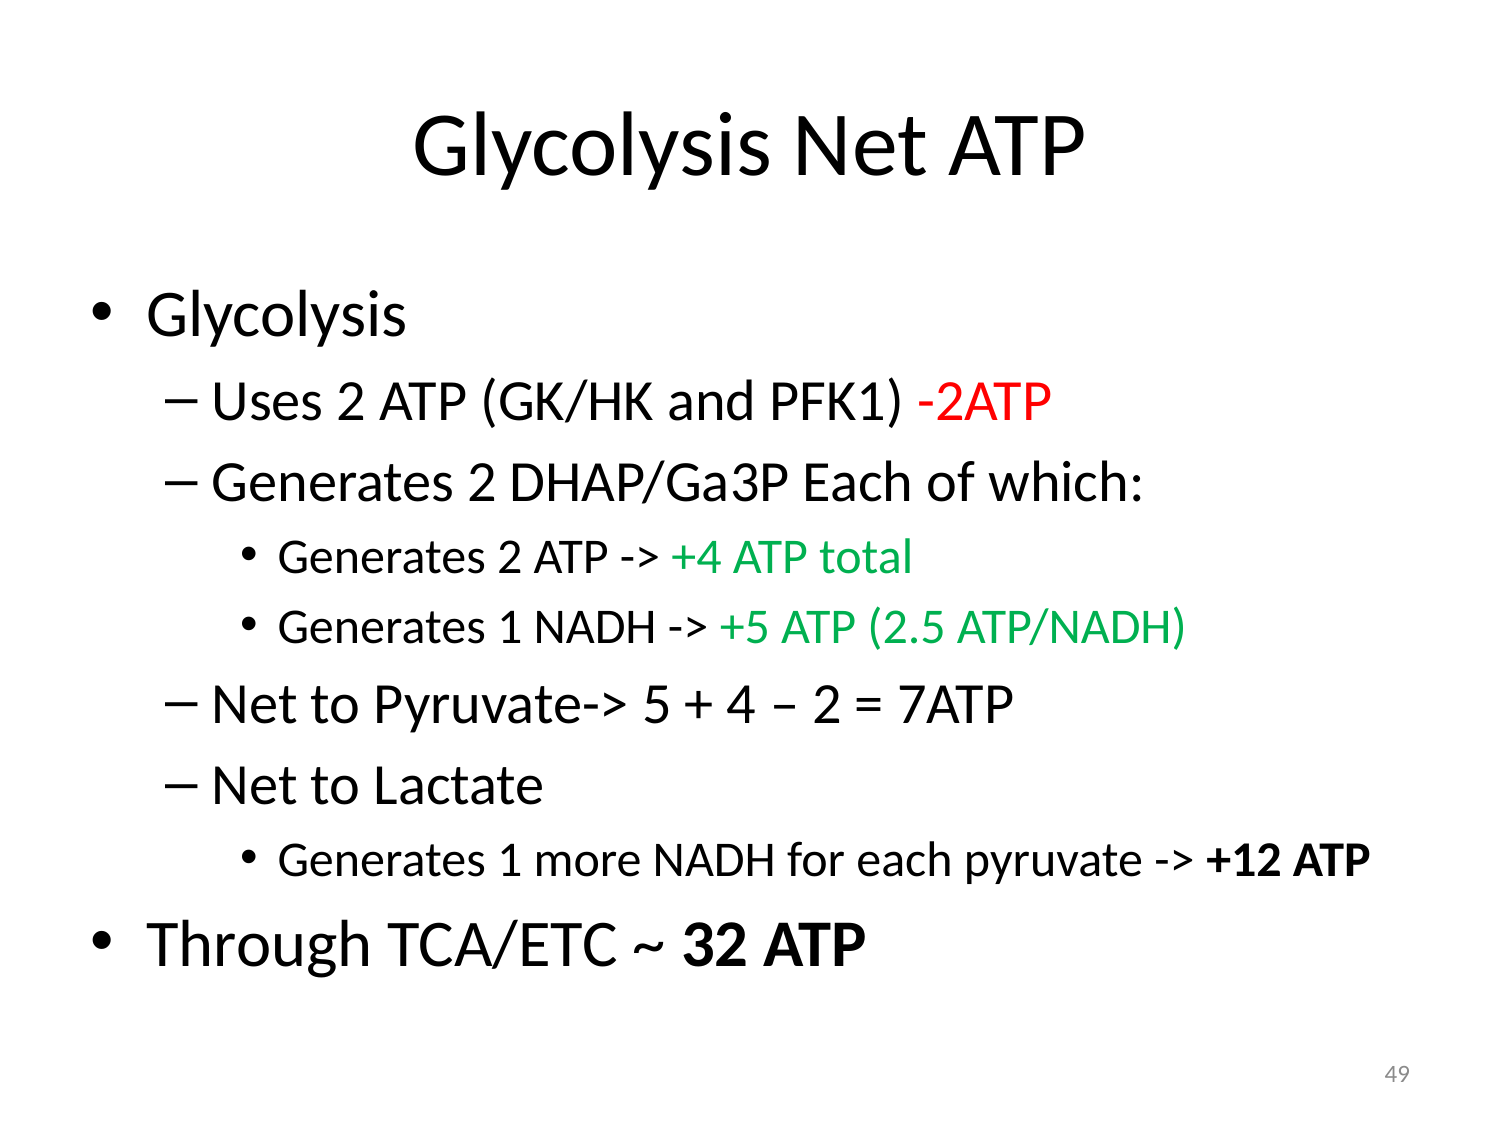

# Glycolysis Net ATP
Glycolysis
Uses 2 ATP (GK/HK and PFK1) -2ATP
Generates 2 DHAP/Ga3P Each of which:
Generates 2 ATP -> +4 ATP total
Generates 1 NADH -> +5 ATP (2.5 ATP/NADH)
Net to Pyruvate-> 5 + 4 – 2 = 7ATP
Net to Lactate
Generates 1 more NADH for each pyruvate -> +12 ATP
Through TCA/ETC ~ 32 ATP

49